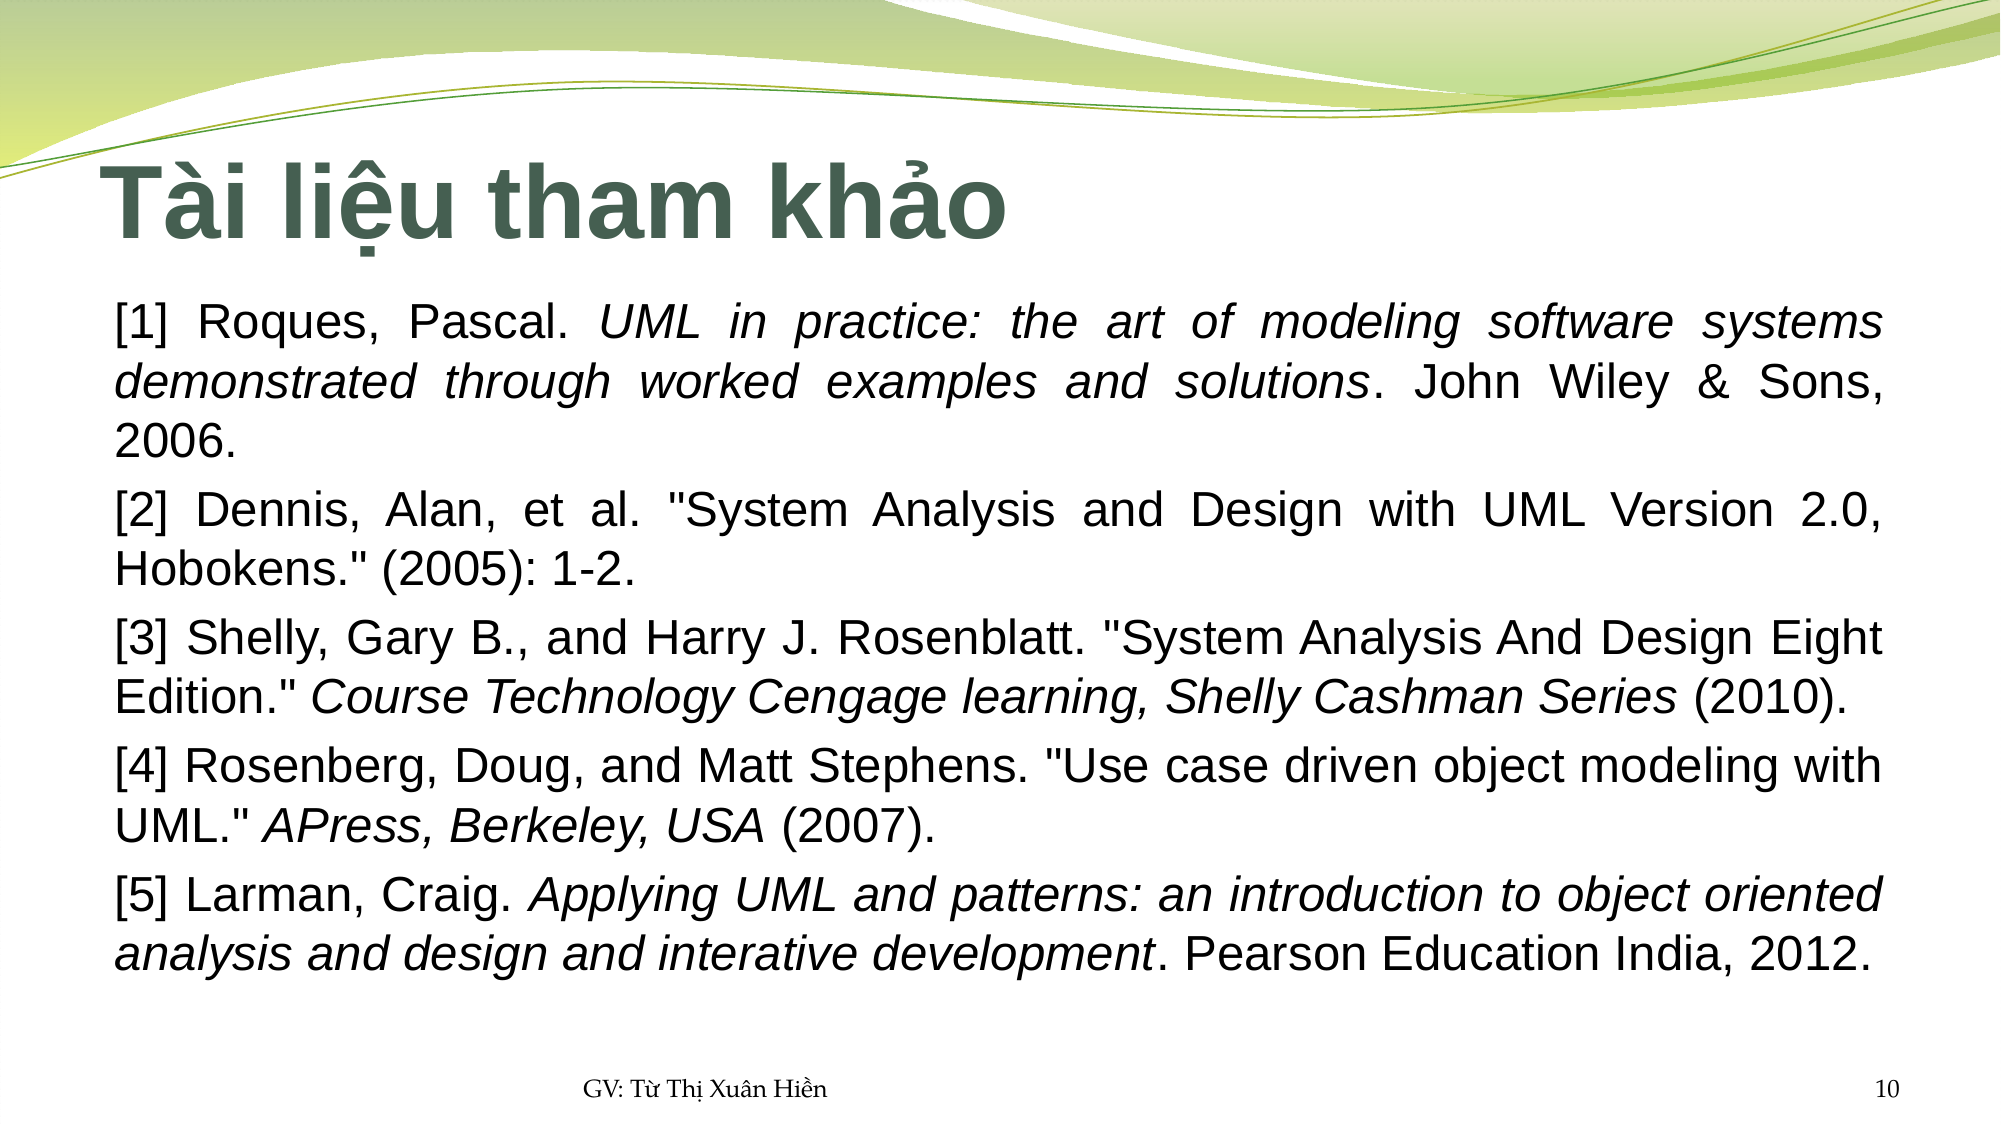

# Tài liệu tham khảo
[1] Roques, Pascal. UML in practice: the art of modeling software systems demonstrated through worked examples and solutions. John Wiley & Sons, 2006.
[2] Dennis, Alan, et al. "System Analysis and Design with UML Version 2.0, Hobokens." (2005): 1-2.
[3] Shelly, Gary B., and Harry J. Rosenblatt. "System Analysis And Design Eight Edition." Course Technology Cengage learning, Shelly Cashman Series (2010).
[4] Rosenberg, Doug, and Matt Stephens. "Use case driven object modeling with UML." APress, Berkeley, USA (2007).
[5] Larman, Craig. Applying UML and patterns: an introduction to object oriented analysis and design and interative development. Pearson Education India, 2012.
GV: Từ Thị Xuân Hiền
10